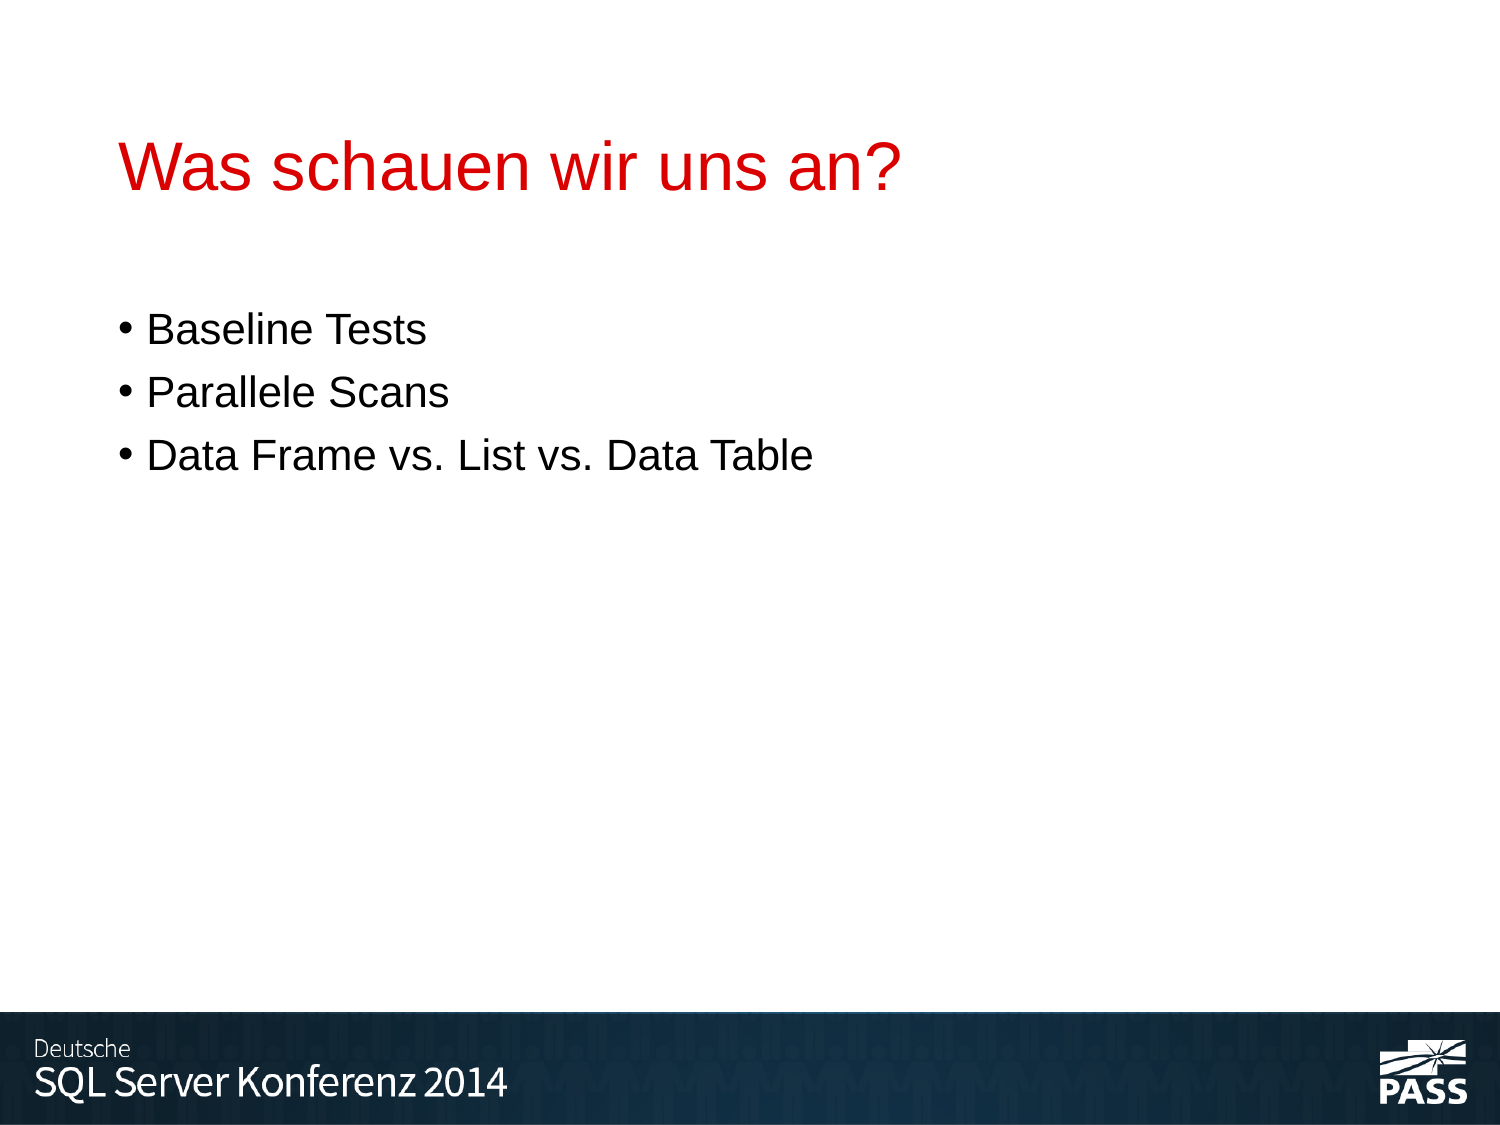

# Was schauen wir uns an?
Baseline Tests
Parallele Scans
Data Frame vs. List vs. Data Table